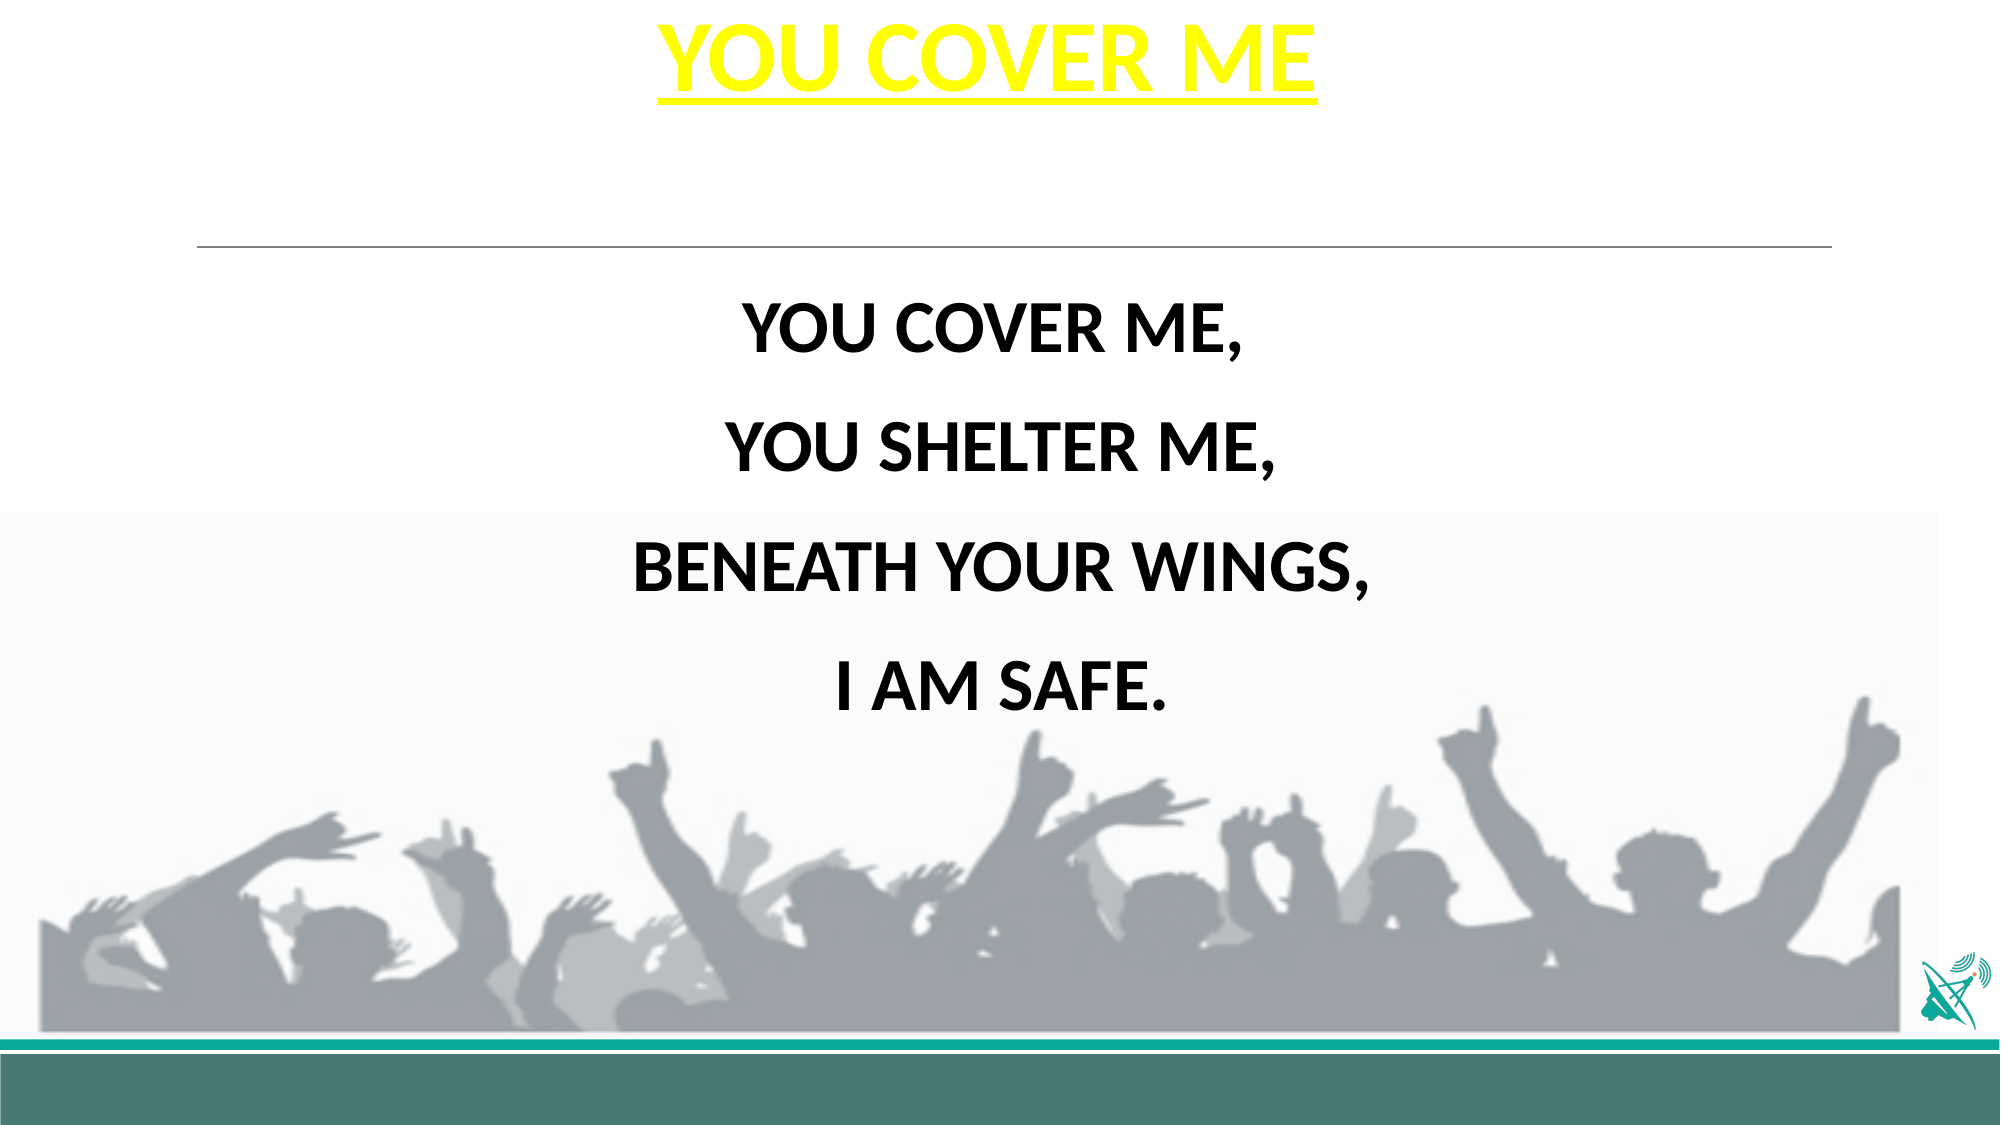

# YOU COVER ME

YOU COVER ME,
YOU SHELTER ME,
BENEATH YOUR WINGS,
I AM SAFE.